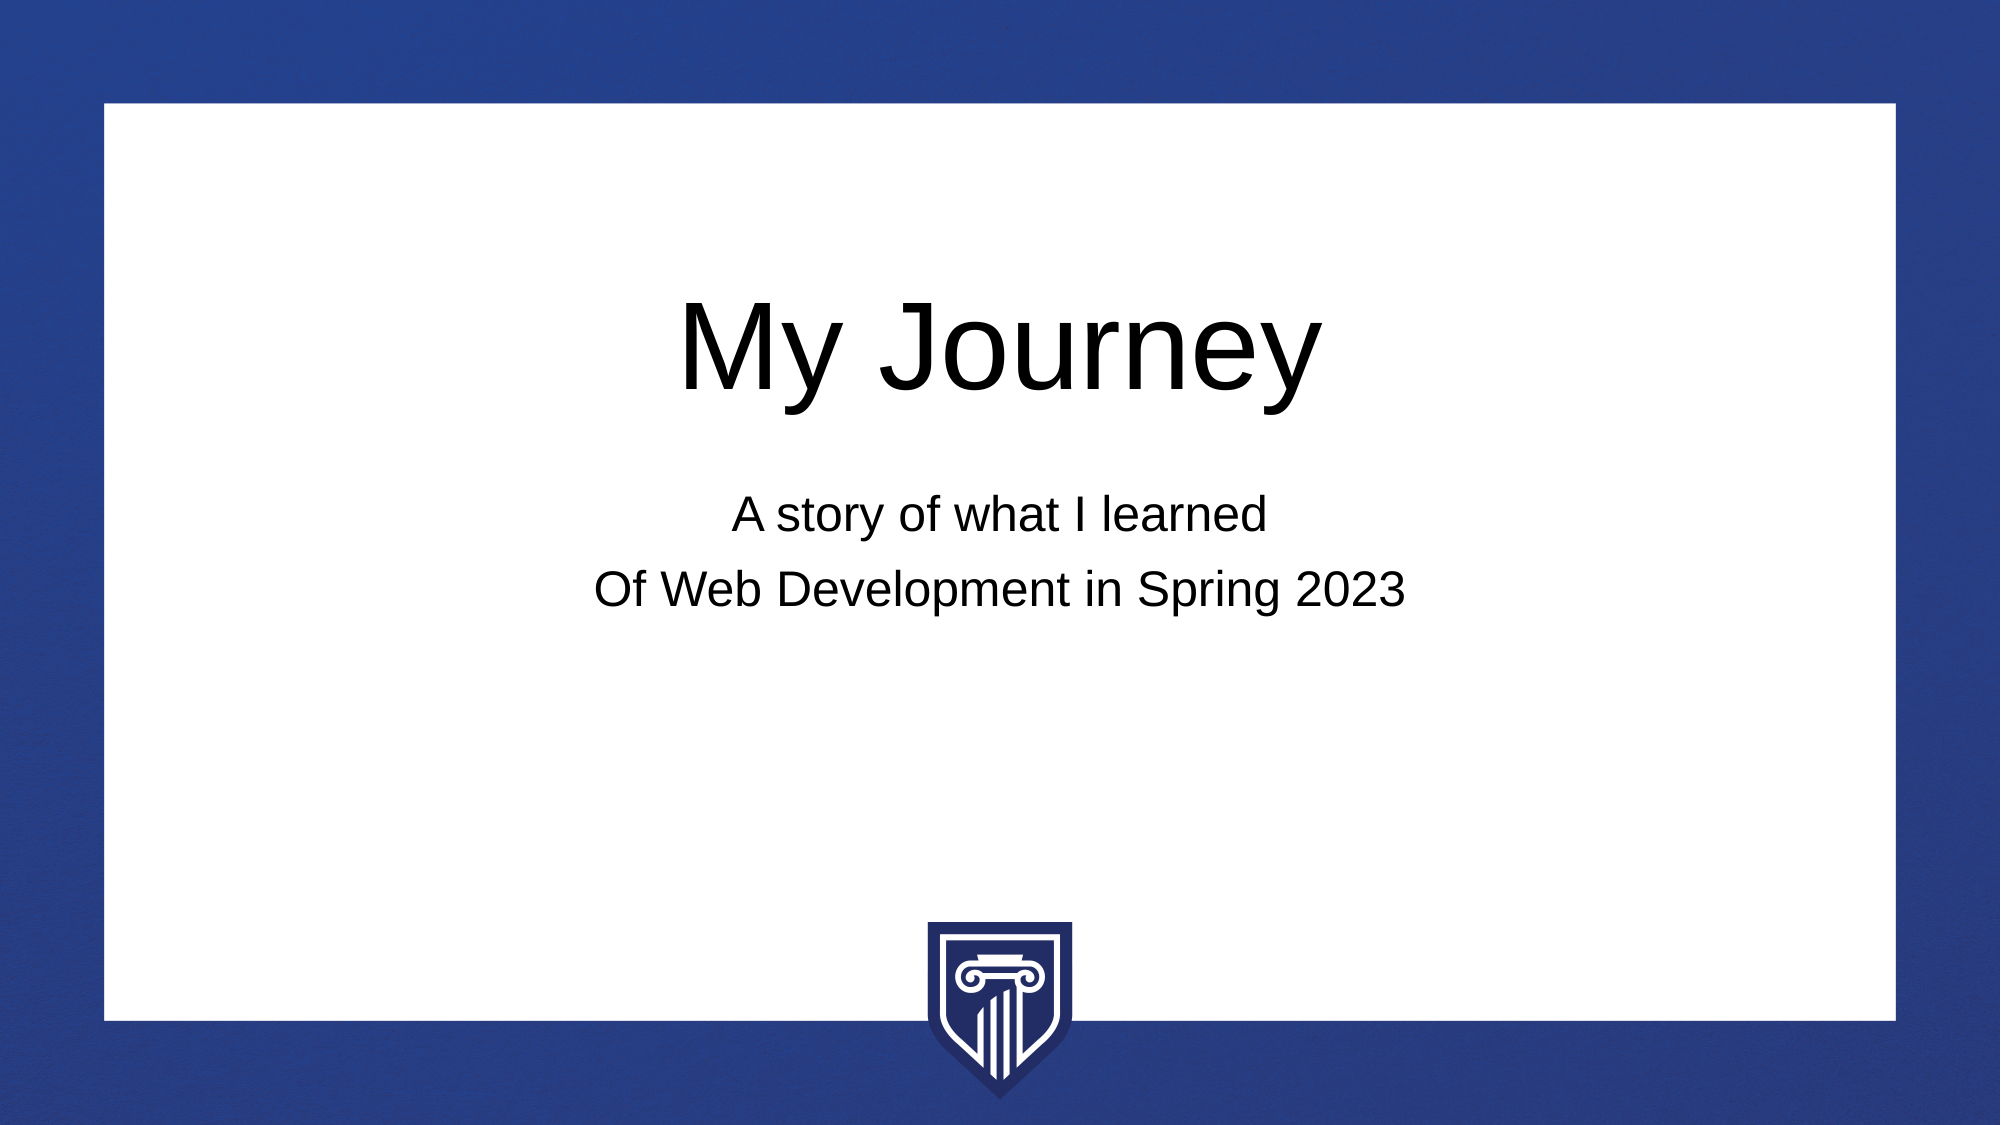

# My Journey
A story of what I learned
Of Web Development in Spring 2023